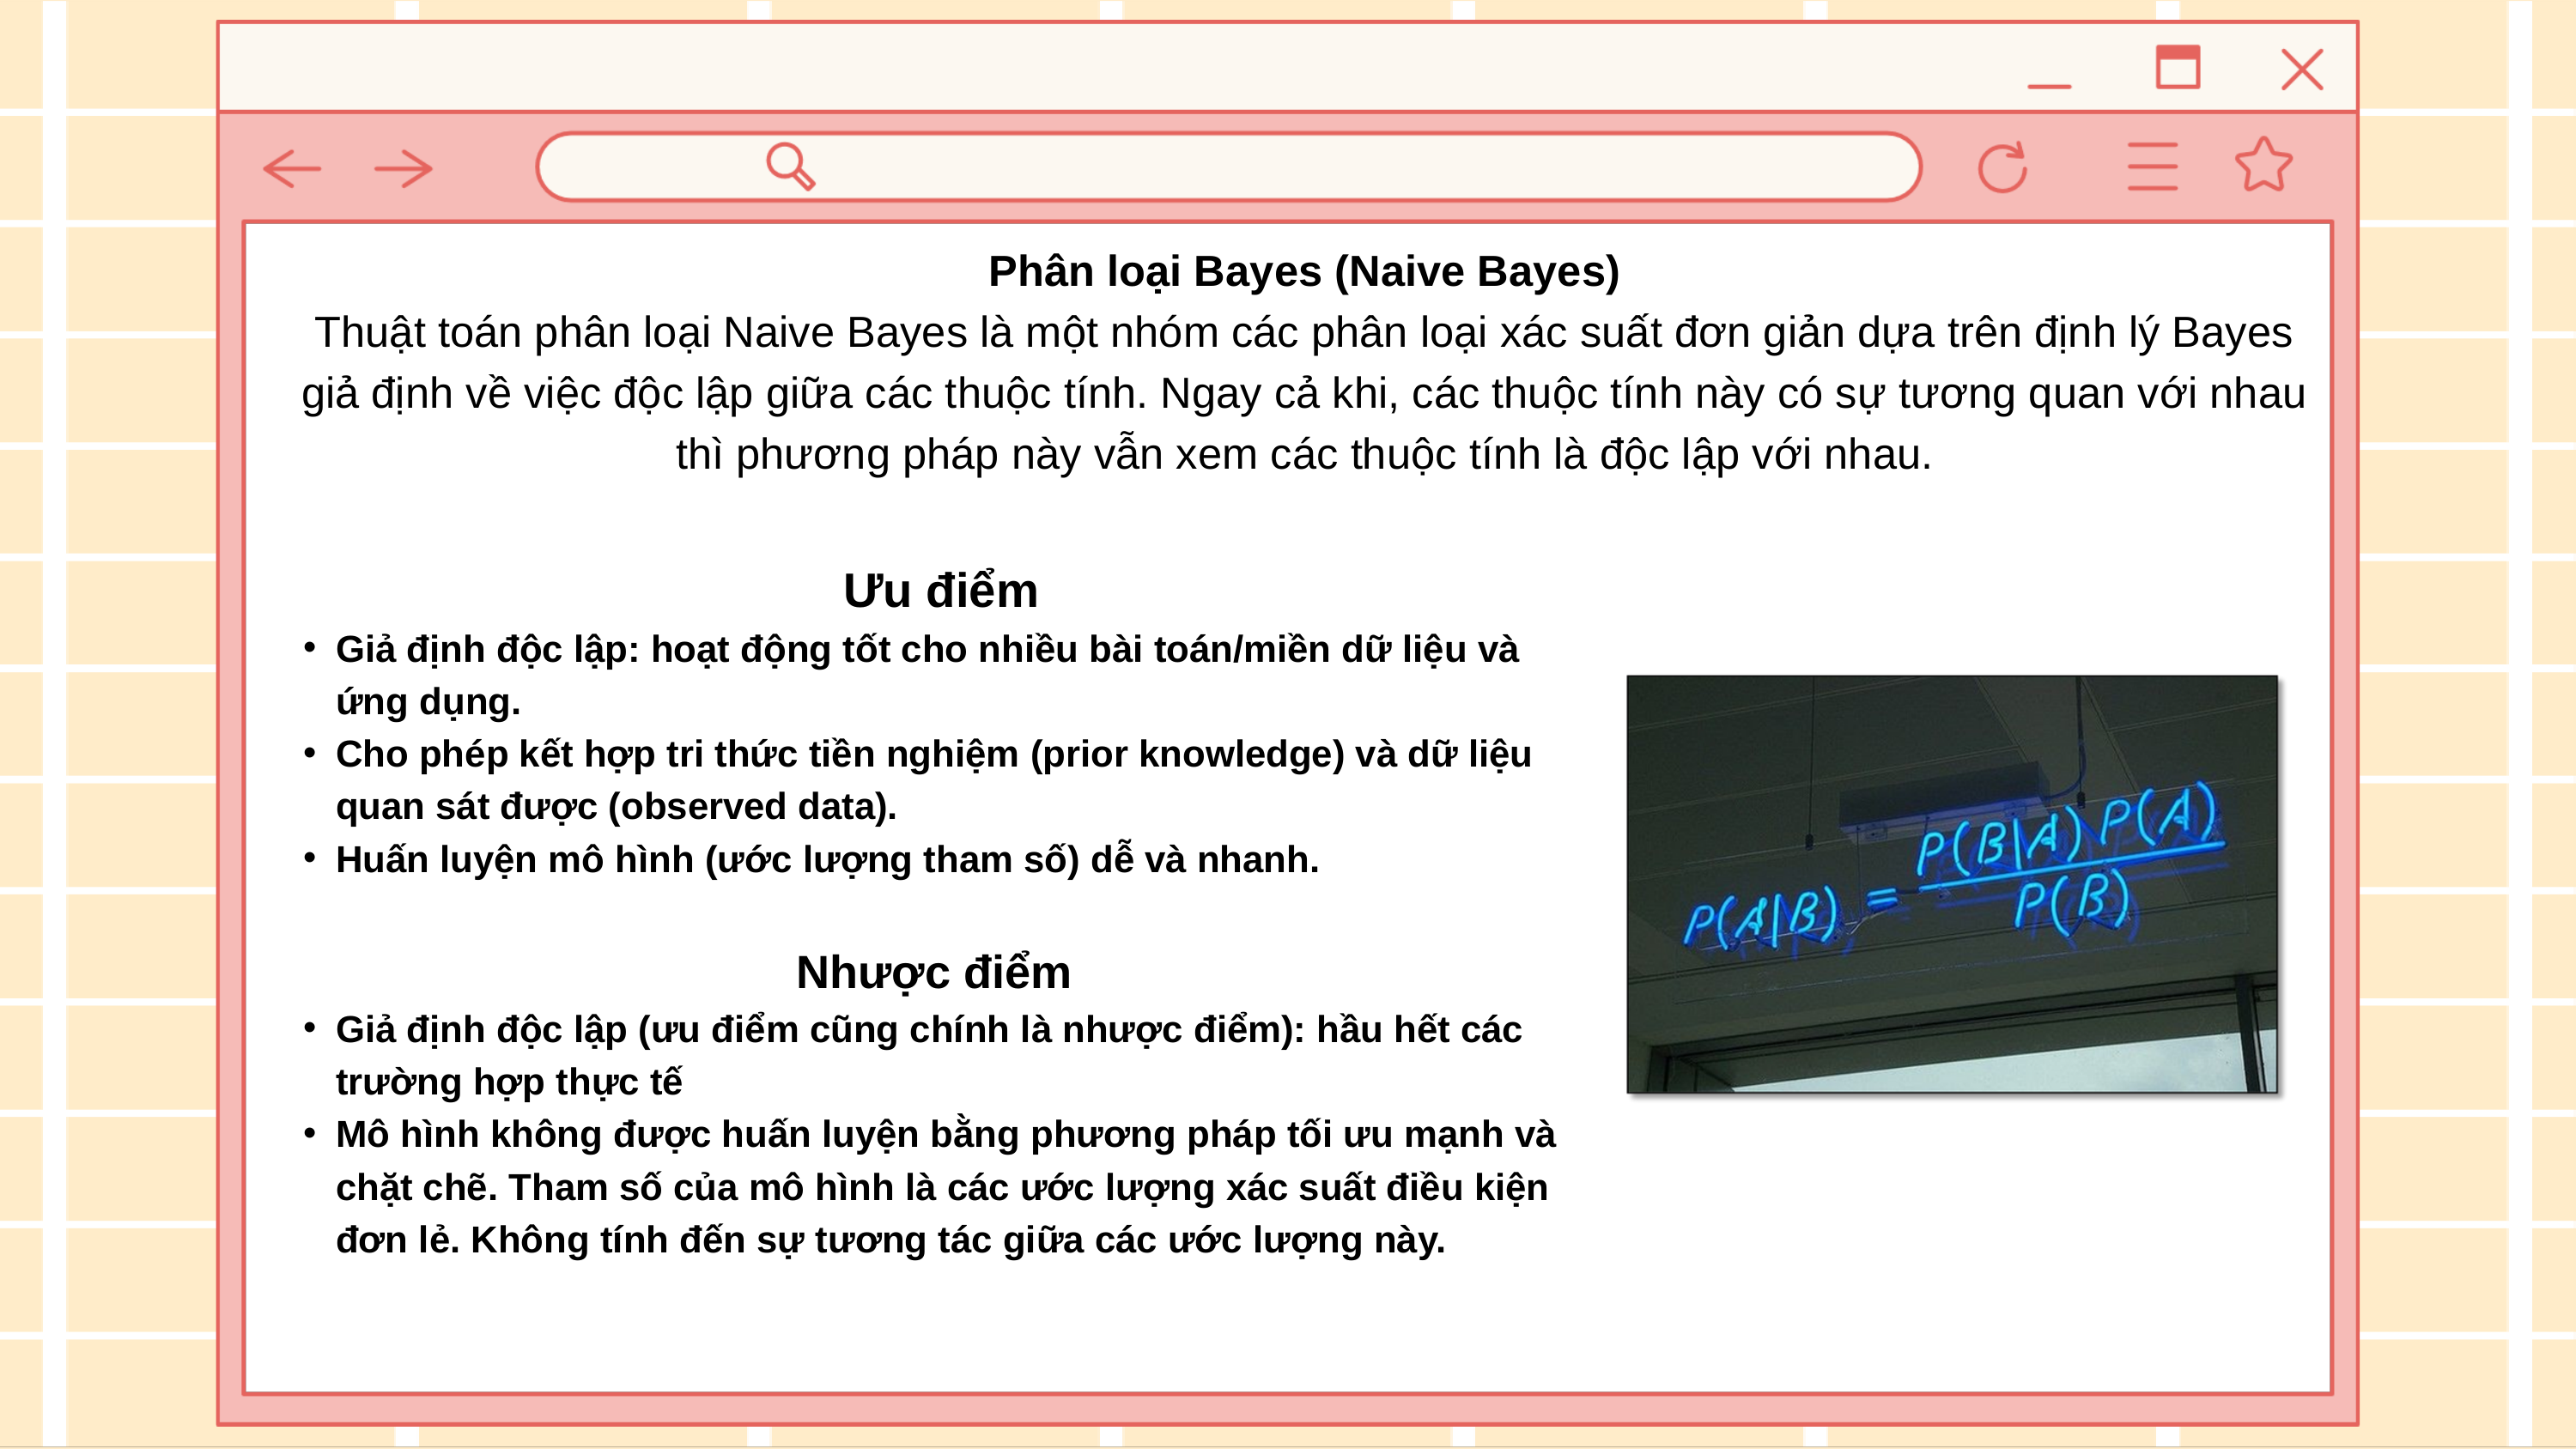

Phân loại Bayes (Naive Bayes)
Thuật toán phân loại Naive Bayes là một nhóm các phân loại xác suất đơn giản dựa trên định lý Bayes giả định về việc độc lập giữa các thuộc tính. Ngay cả khi, các thuộc tính này có sự tương quan với nhau thì phương pháp này vẫn xem các thuộc tính là độc lập với nhau.

 Ưu điểm
Giả định độc lập: hoạt động tốt cho nhiều bài toán/miền dữ liệu và ứng dụng.
Cho phép kết hợp tri thức tiền nghiệm (prior knowledge) và dữ liệu quan sát được (observed data).
Huấn luyện mô hình (ước lượng tham số) dễ và nhanh.

Nhược điểm
Giả định độc lập (ưu điểm cũng chính là nhược điểm): hầu hết các trường hợp thực tế
Mô hình không được huấn luyện bằng phương pháp tối ưu mạnh và chặt chẽ. Tham số của mô hình là các ước lượng xác suất điều kiện đơn lẻ. Không tính đến sự tương tác giữa các ước lượng này.